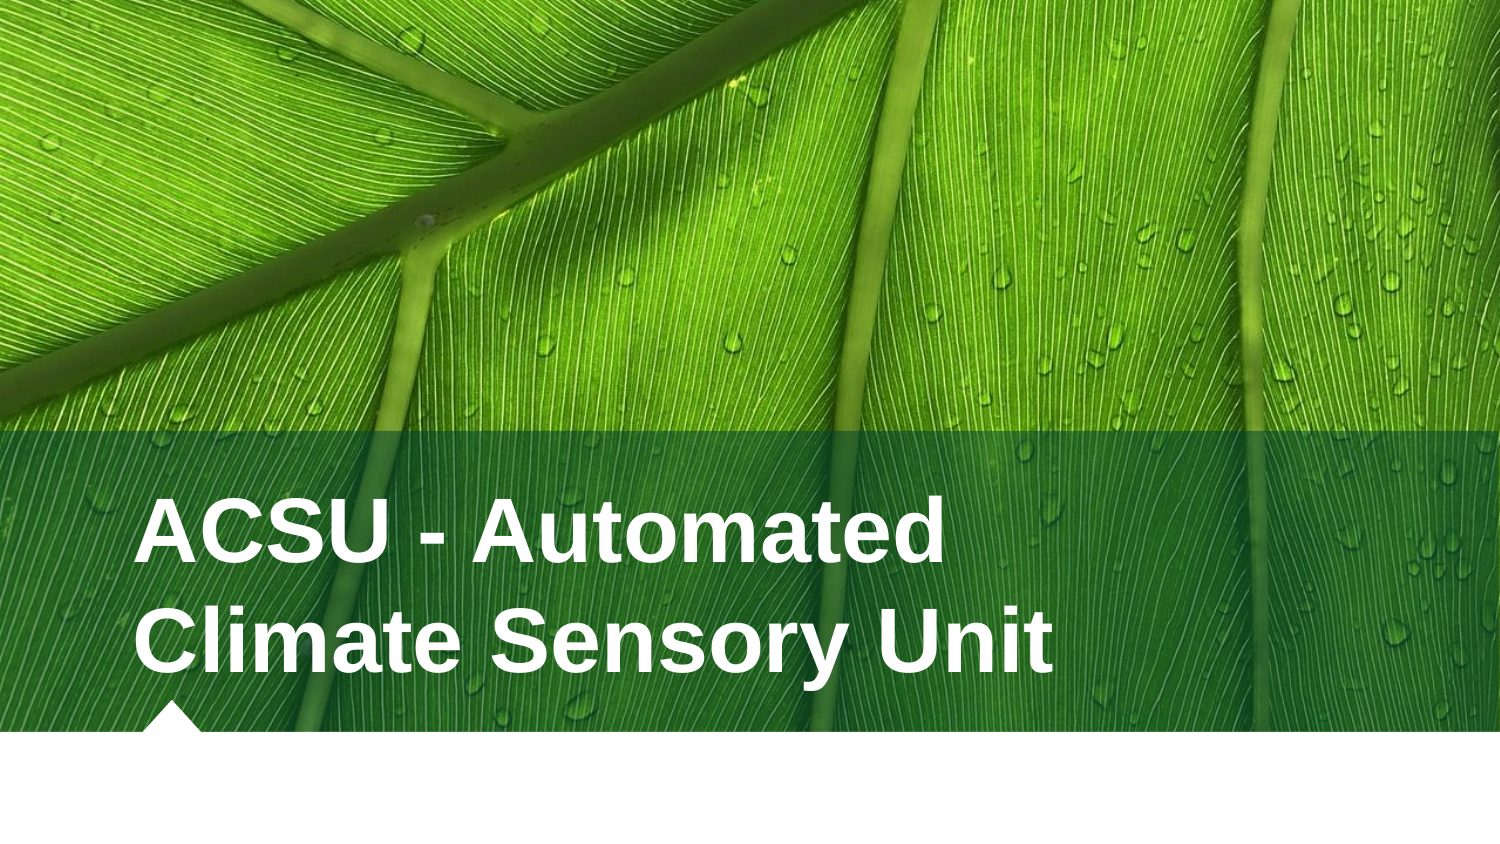

# ACSU - Automated Climate Sensory Unit